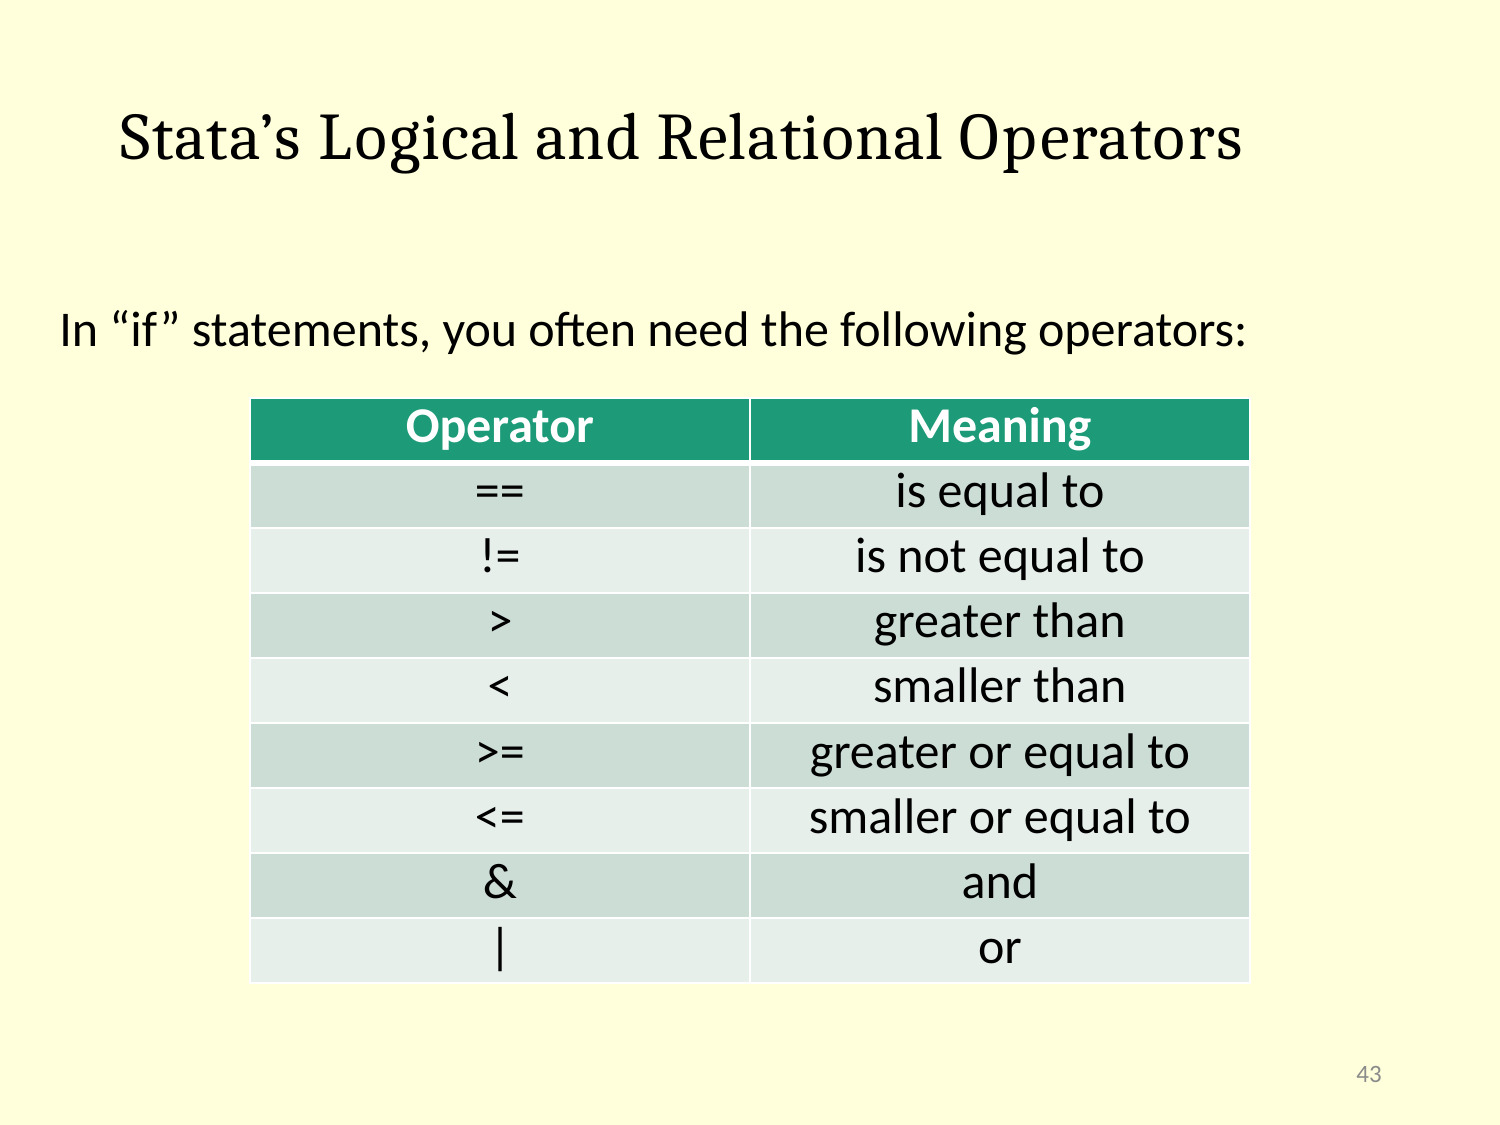

# Stata’s Logical and Relational Operators

In “if” statements, you often need the following operators:
| Operator | Meaning |
| --- | --- |
| == | is equal to |
| != | is not equal to |
| > | greater than |
| < | smaller than |
| >= | greater or equal to |
| <= | smaller or equal to |
| & | and |
| | | or |
43